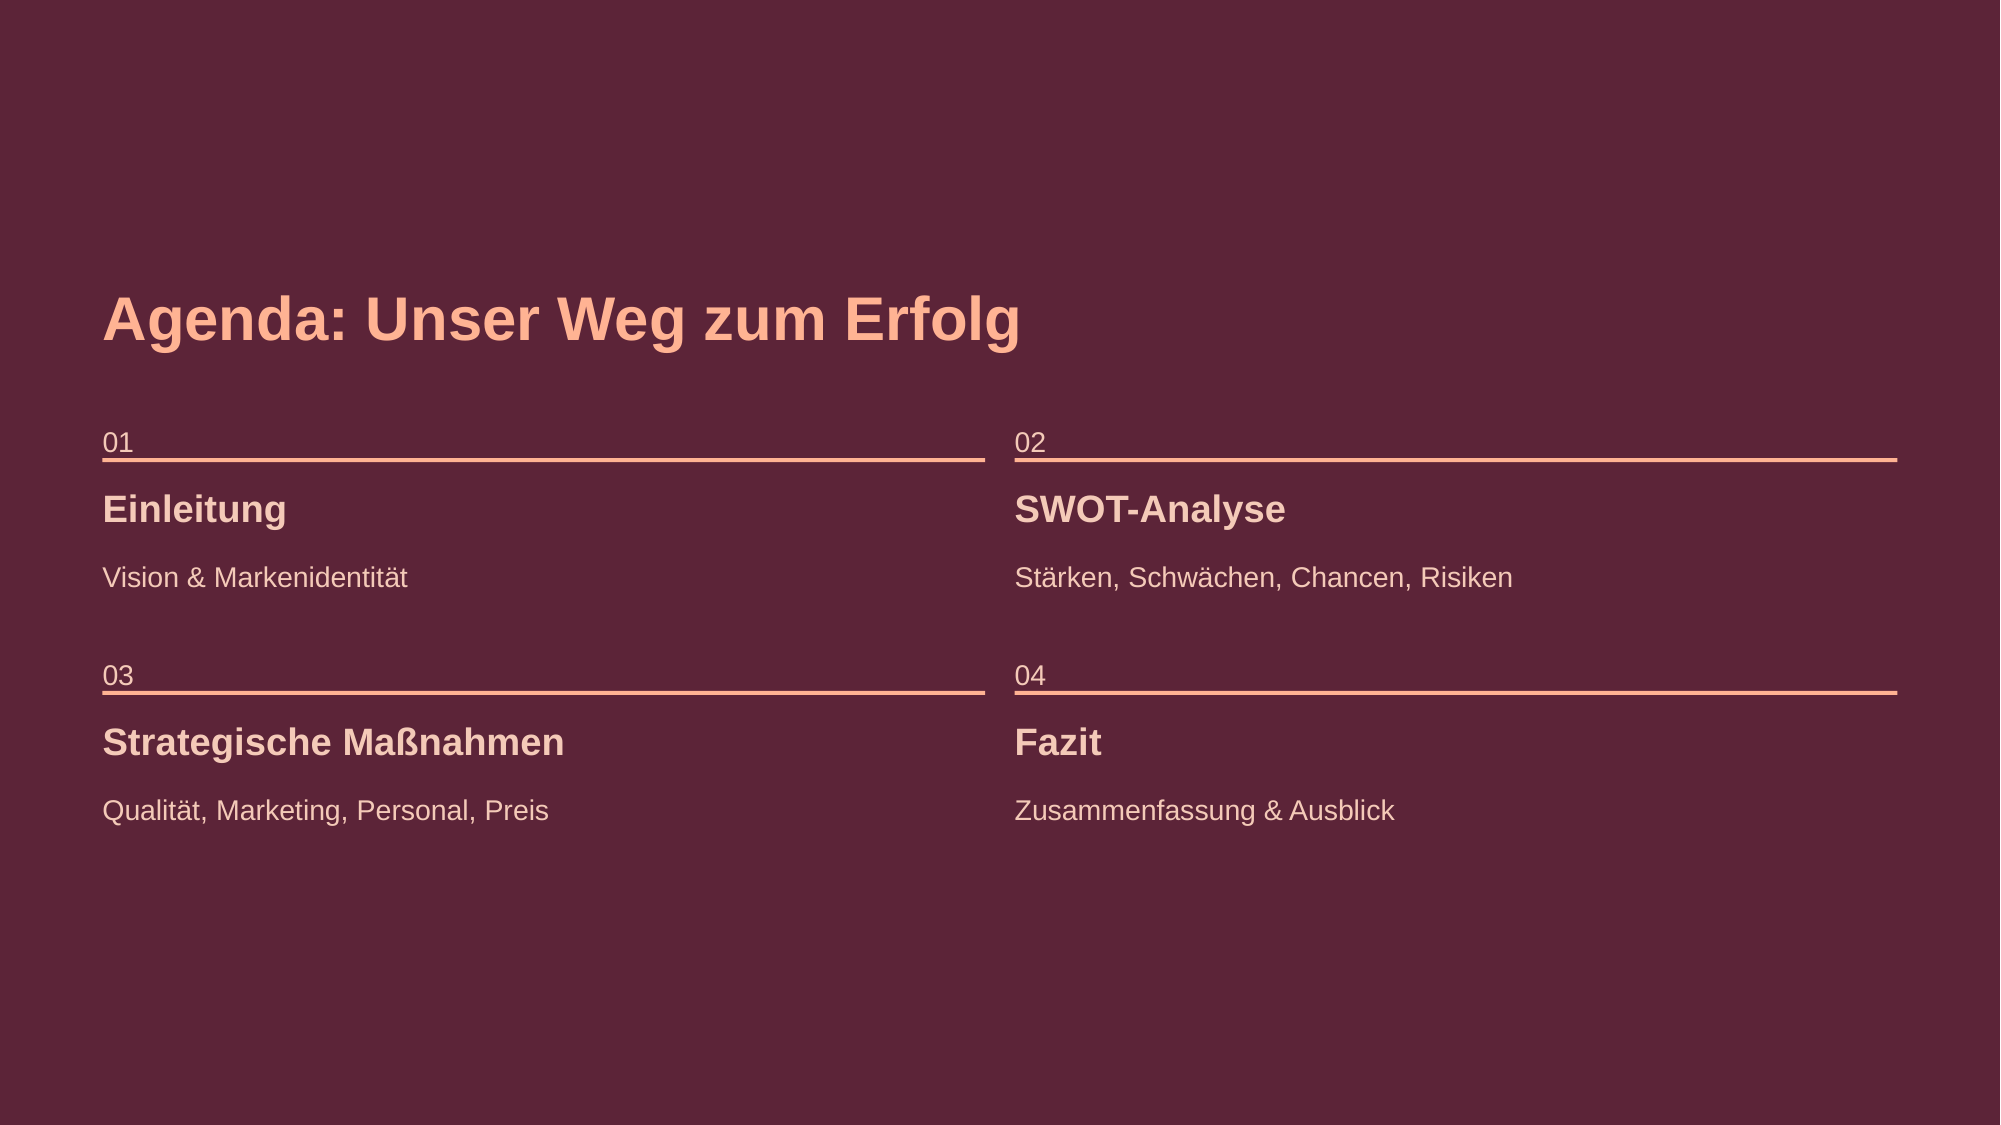

Agenda: Unser Weg zum Erfolg
01
02

Einleitung
SWOT-Analyse
Vision & Markenidentität
Stärken, Schwächen, Chancen, Risiken
03
04

Strategische Maßnahmen
Fazit
Qualität, Marketing, Personal, Preis
Zusammenfassung & Ausblick